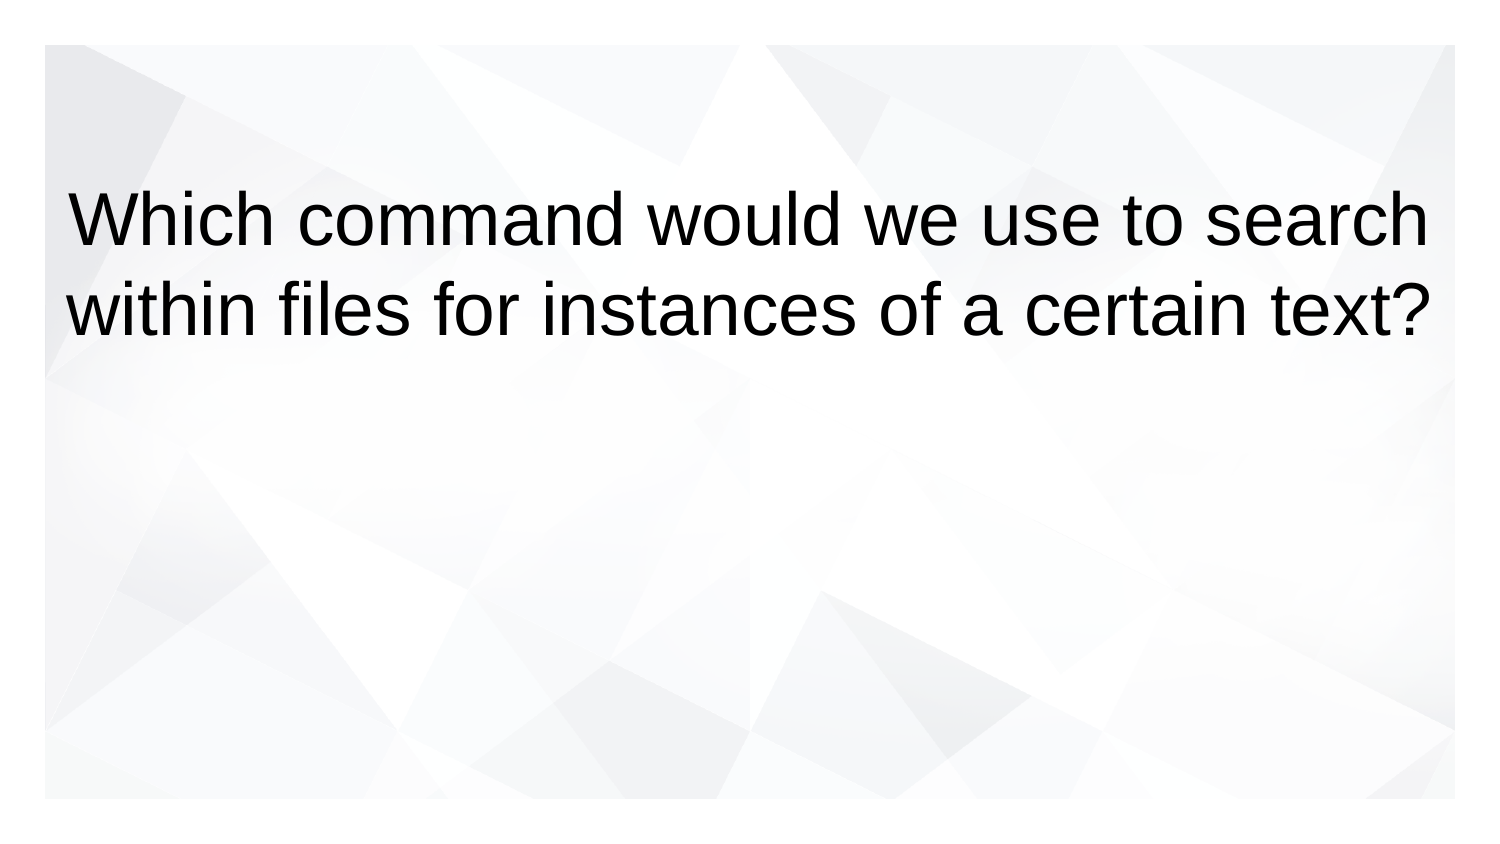

# Which command would we use to search within files for instances of a certain text?